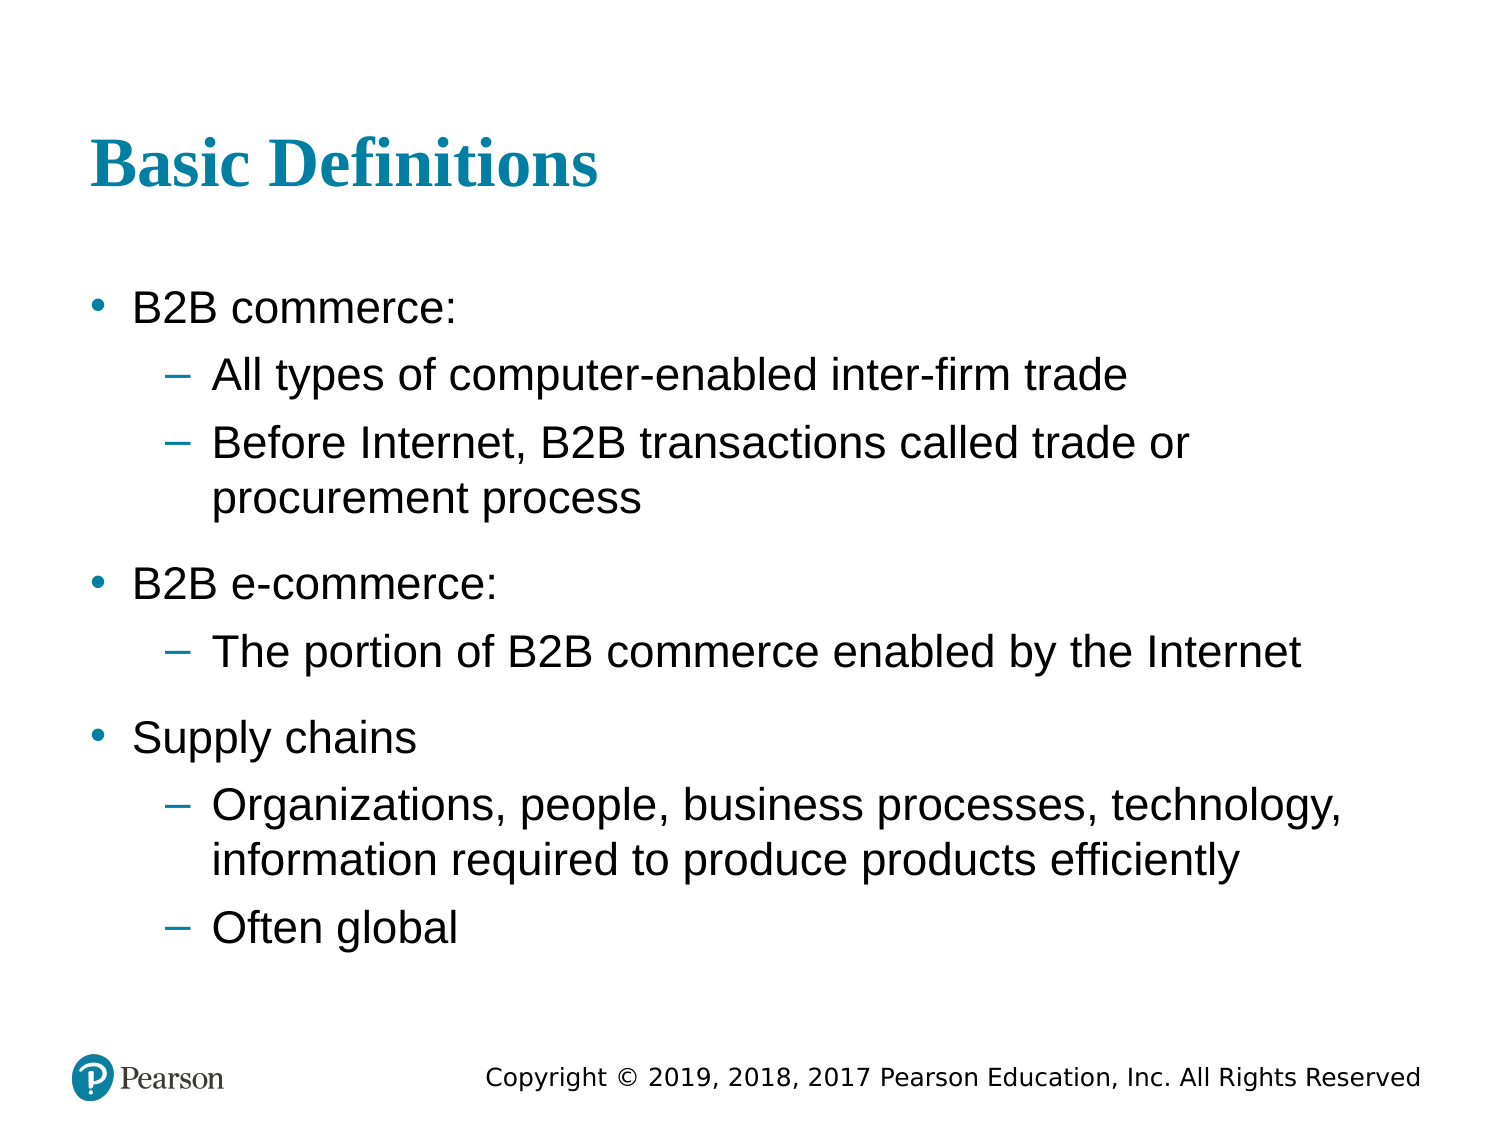

# Basic Definitions
B2B commerce:
All types of computer-enabled inter-firm trade
Before Internet, B2B transactions called trade or procurement process
B2B e-commerce:
The portion of B2B commerce enabled by the Internet
Supply chains
Organizations, people, business processes, technology, information required to produce products efficiently
Often global